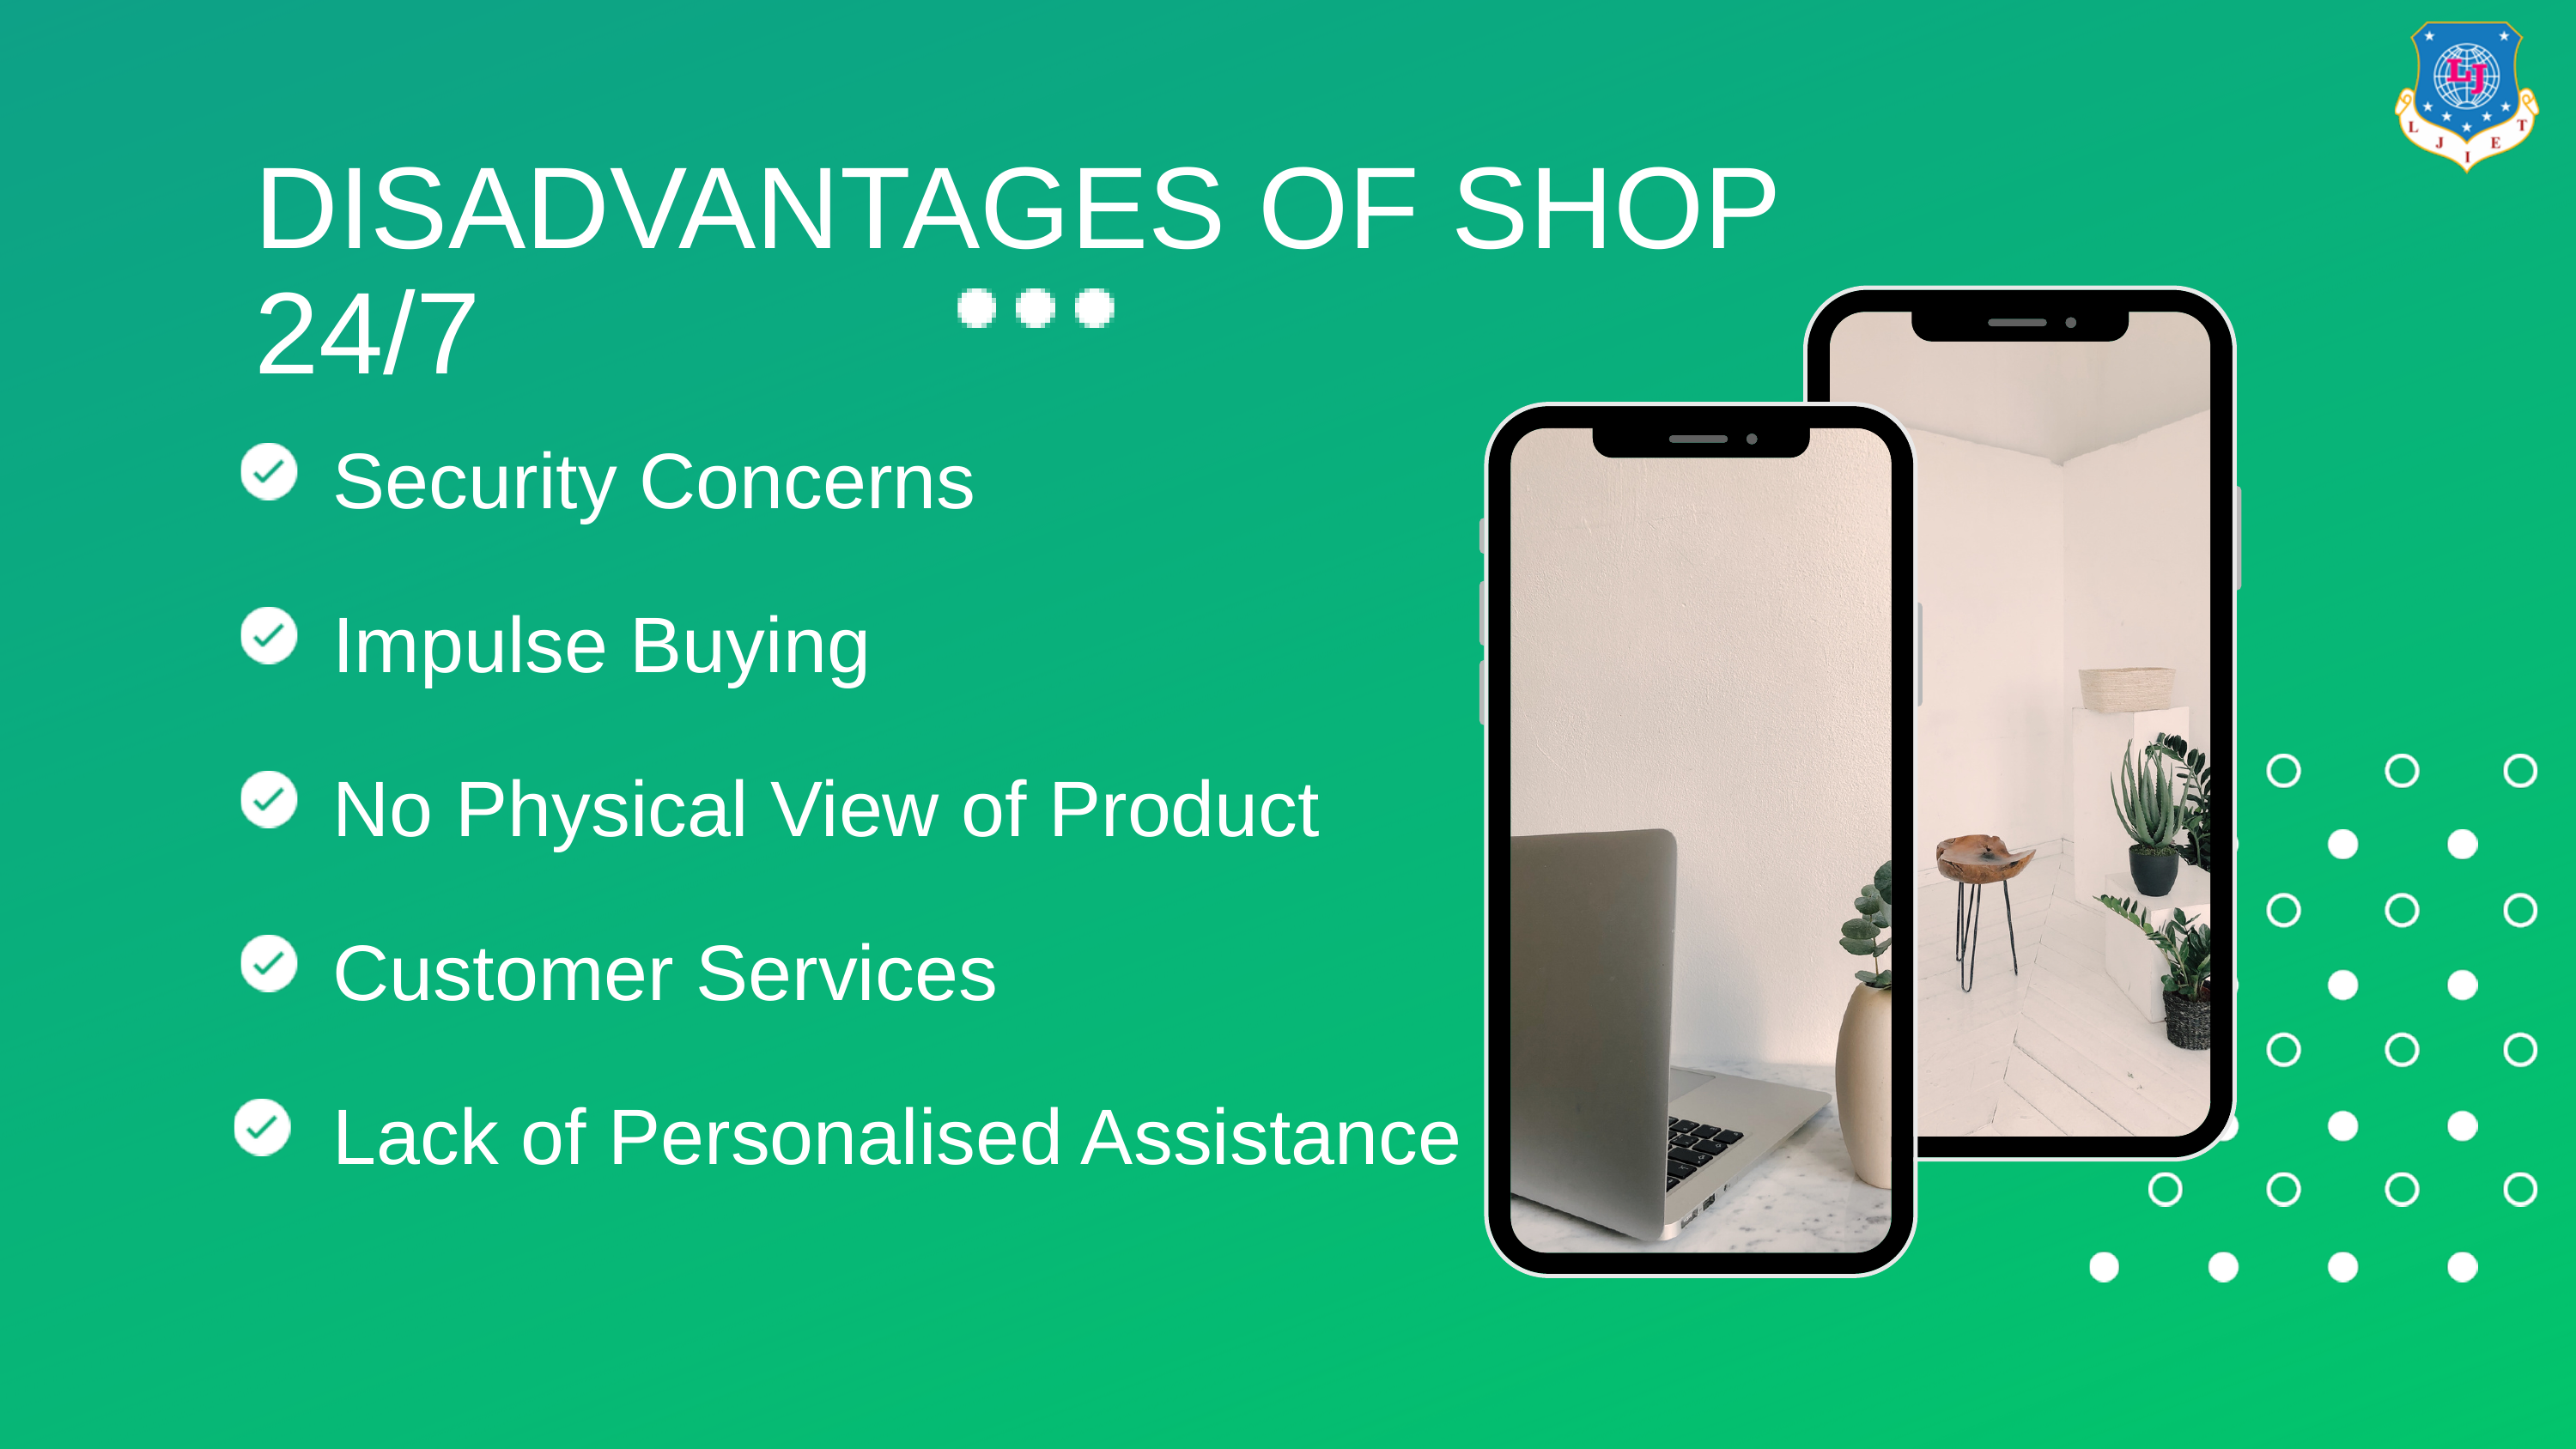

DISADVANTAGES OF SHOP 24/7

Security Concerns

Impulse Buying

No Physical View of Product

Customer Services

Lack of Personalised Assistance